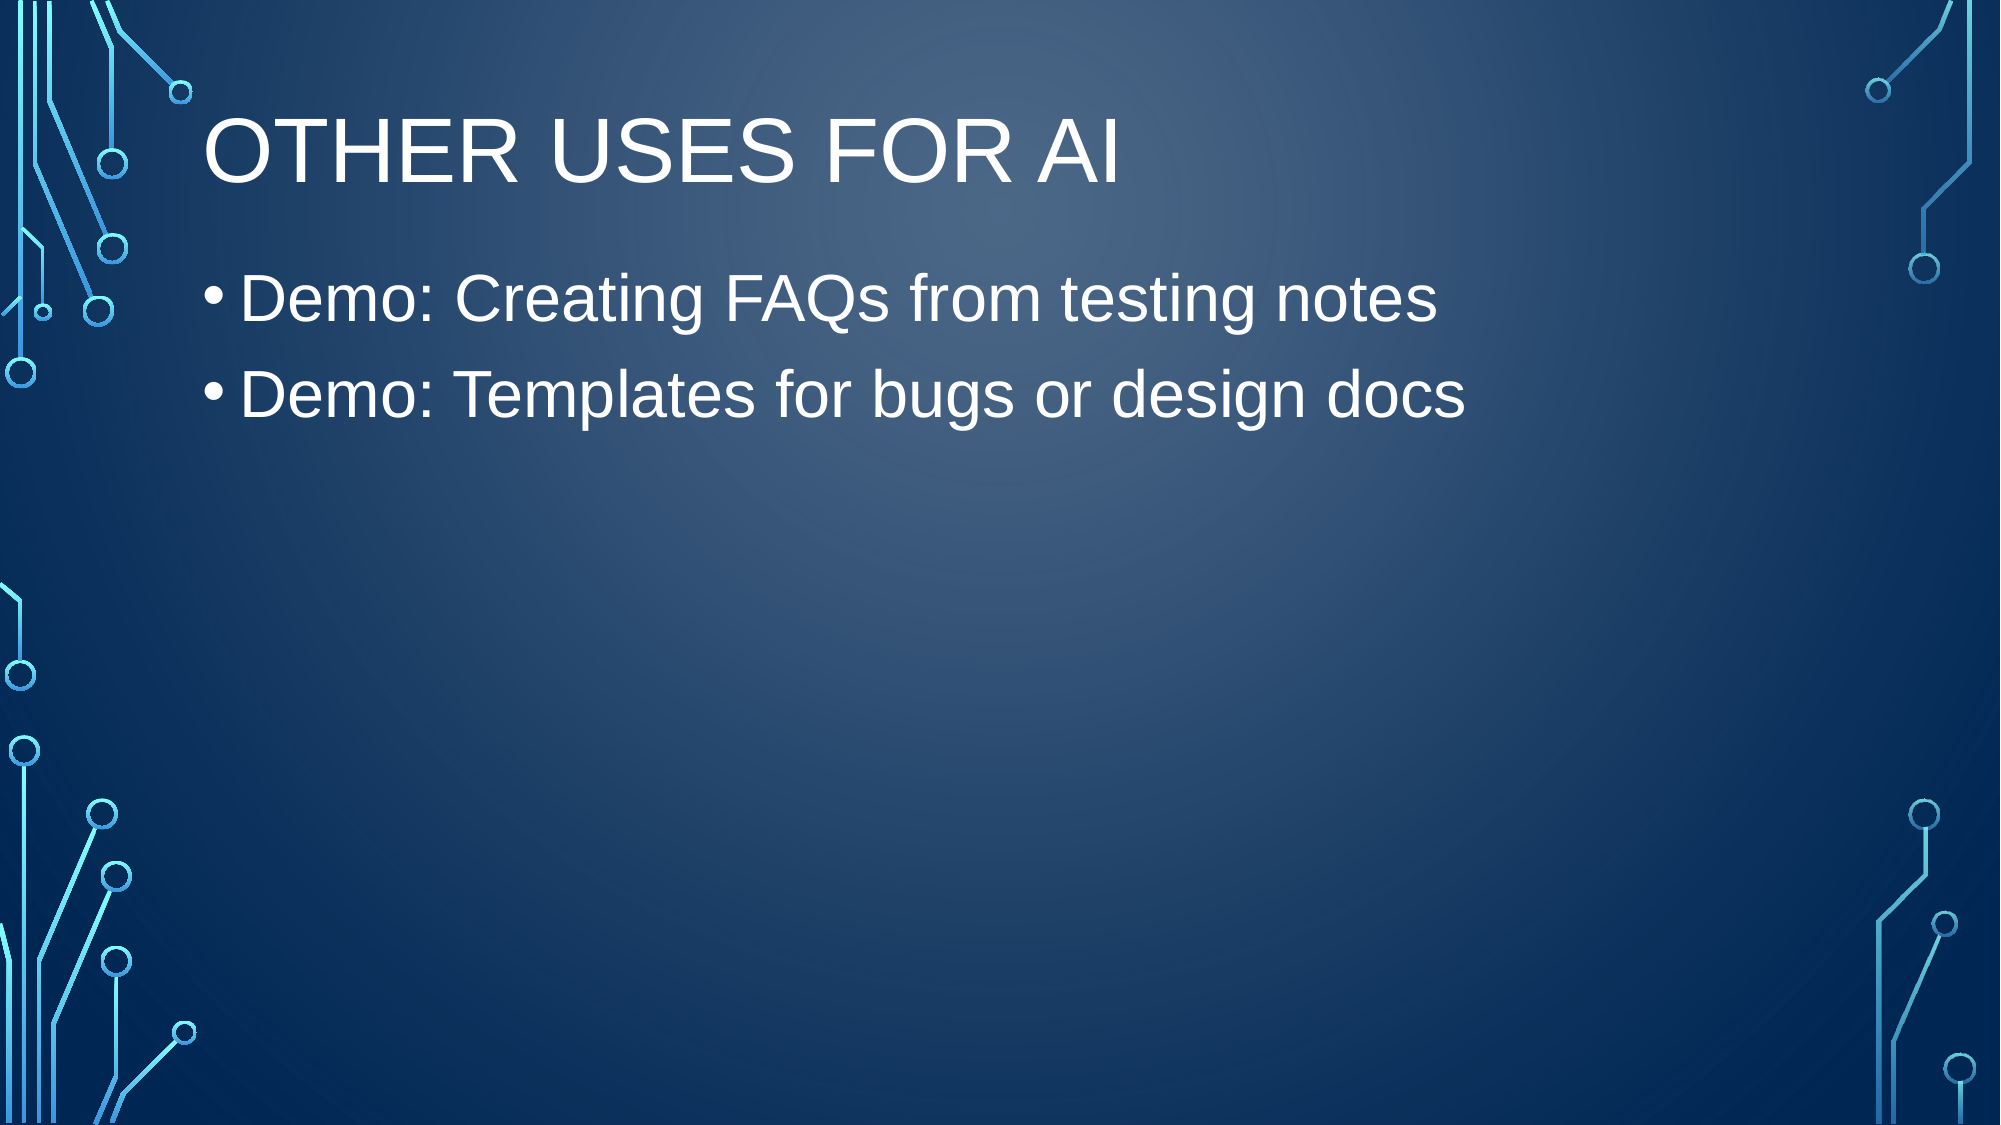

# OTHER USES FOR AI
Demo: Creating FAQs from testing notes
Demo: Templates for bugs or design docs